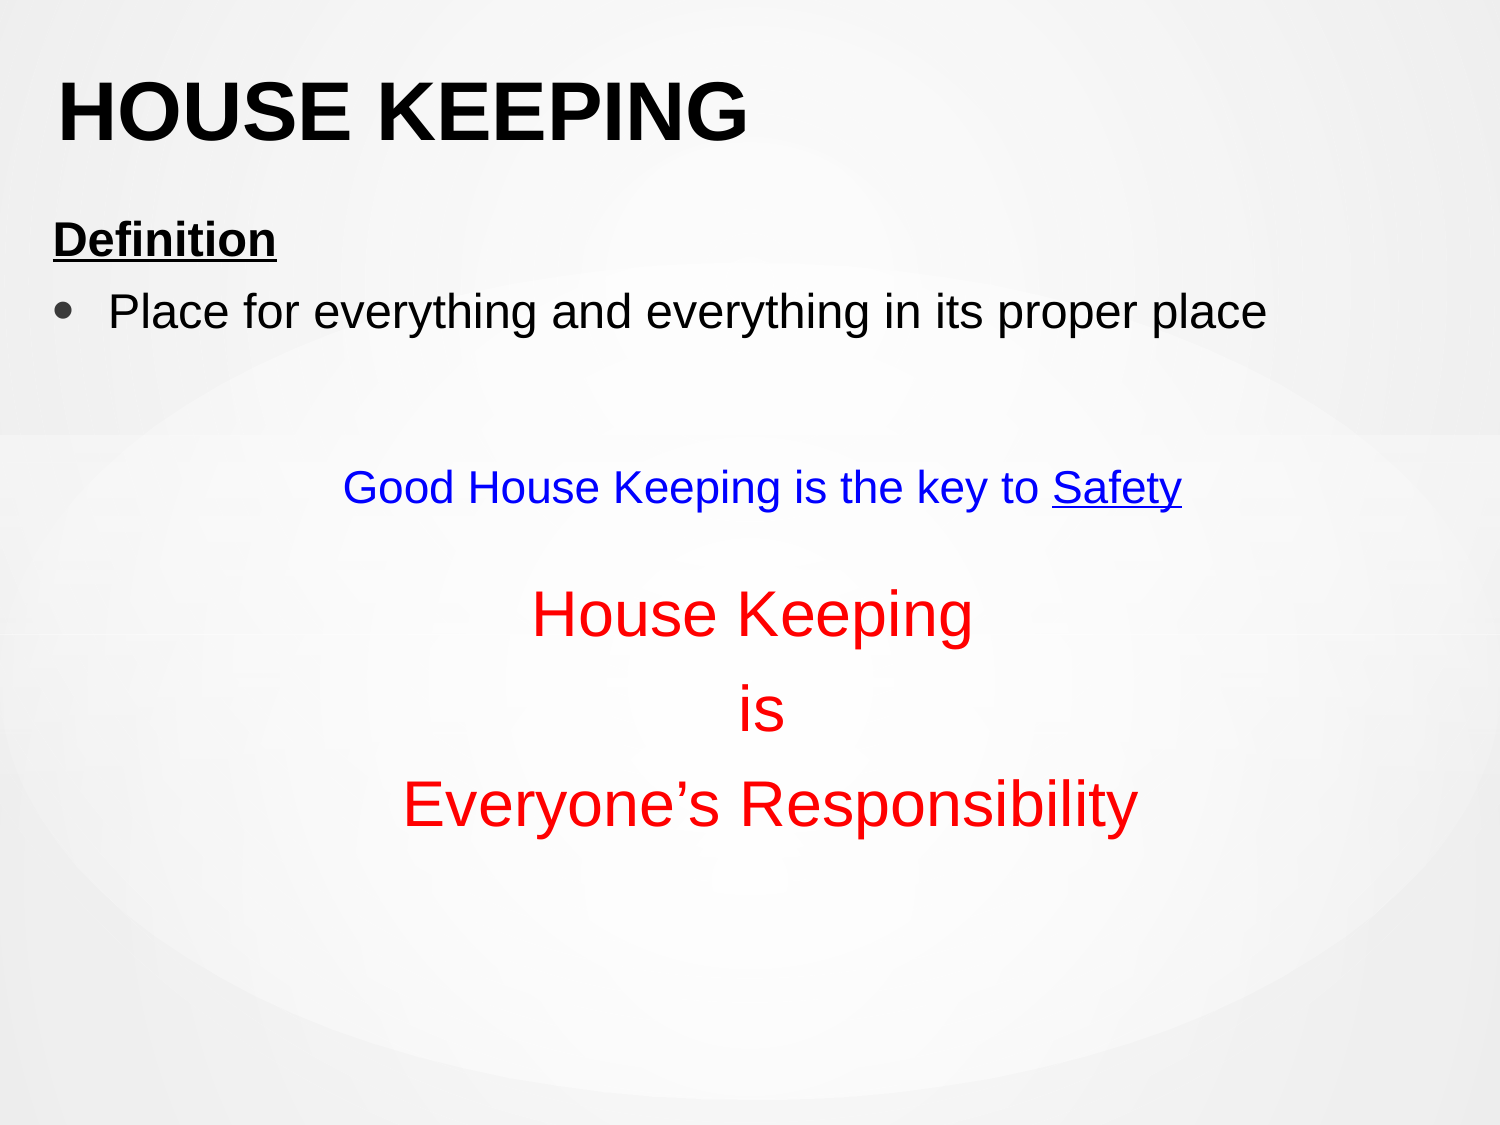

# HOUSE KEEPING
Definition
Place for everything and everything in its proper place

Good House Keeping is the key to Safety

House Keeping
is
 Everyone’s Responsibility